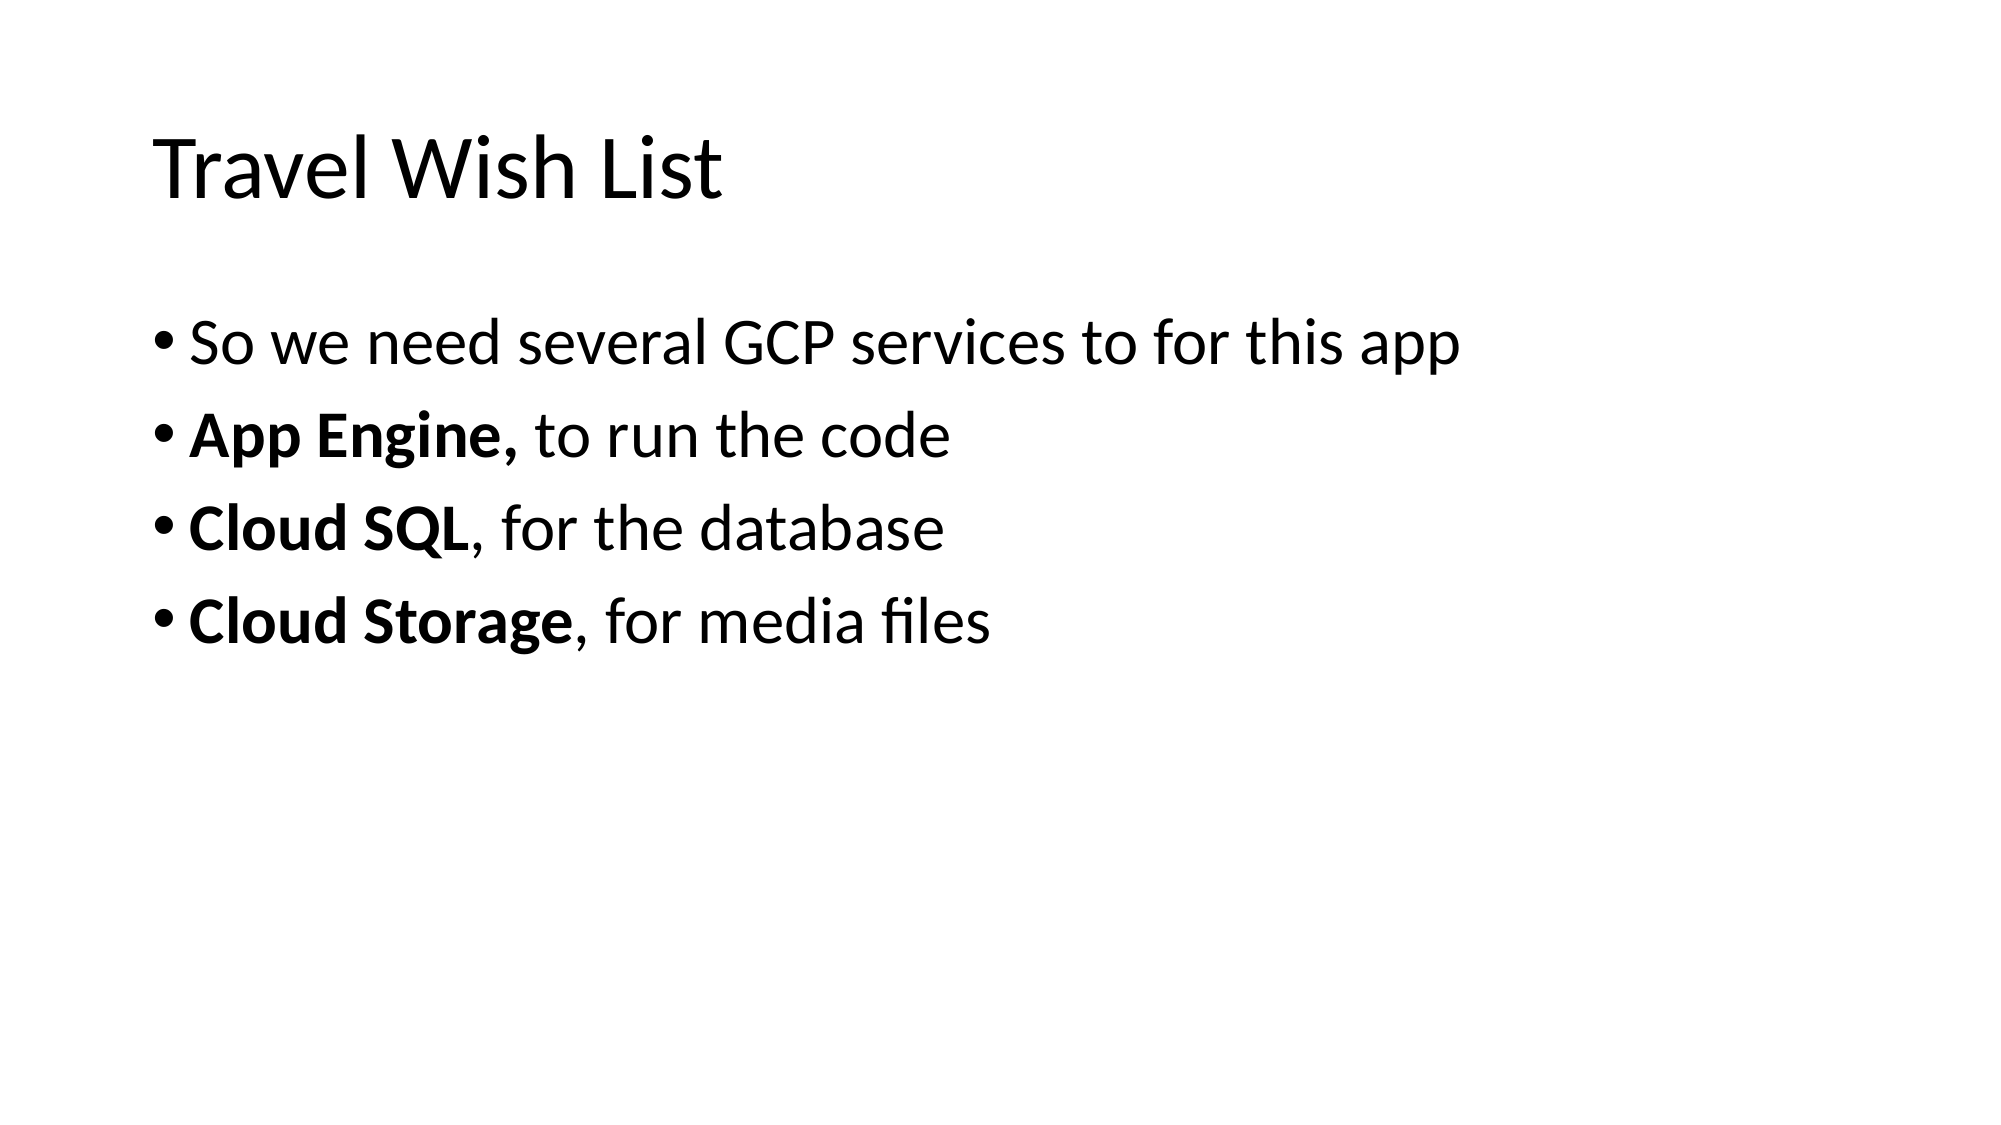

# Travel Wish List
So we need several GCP services to for this app
App Engine, to run the code
Cloud SQL, for the database
Cloud Storage, for media files